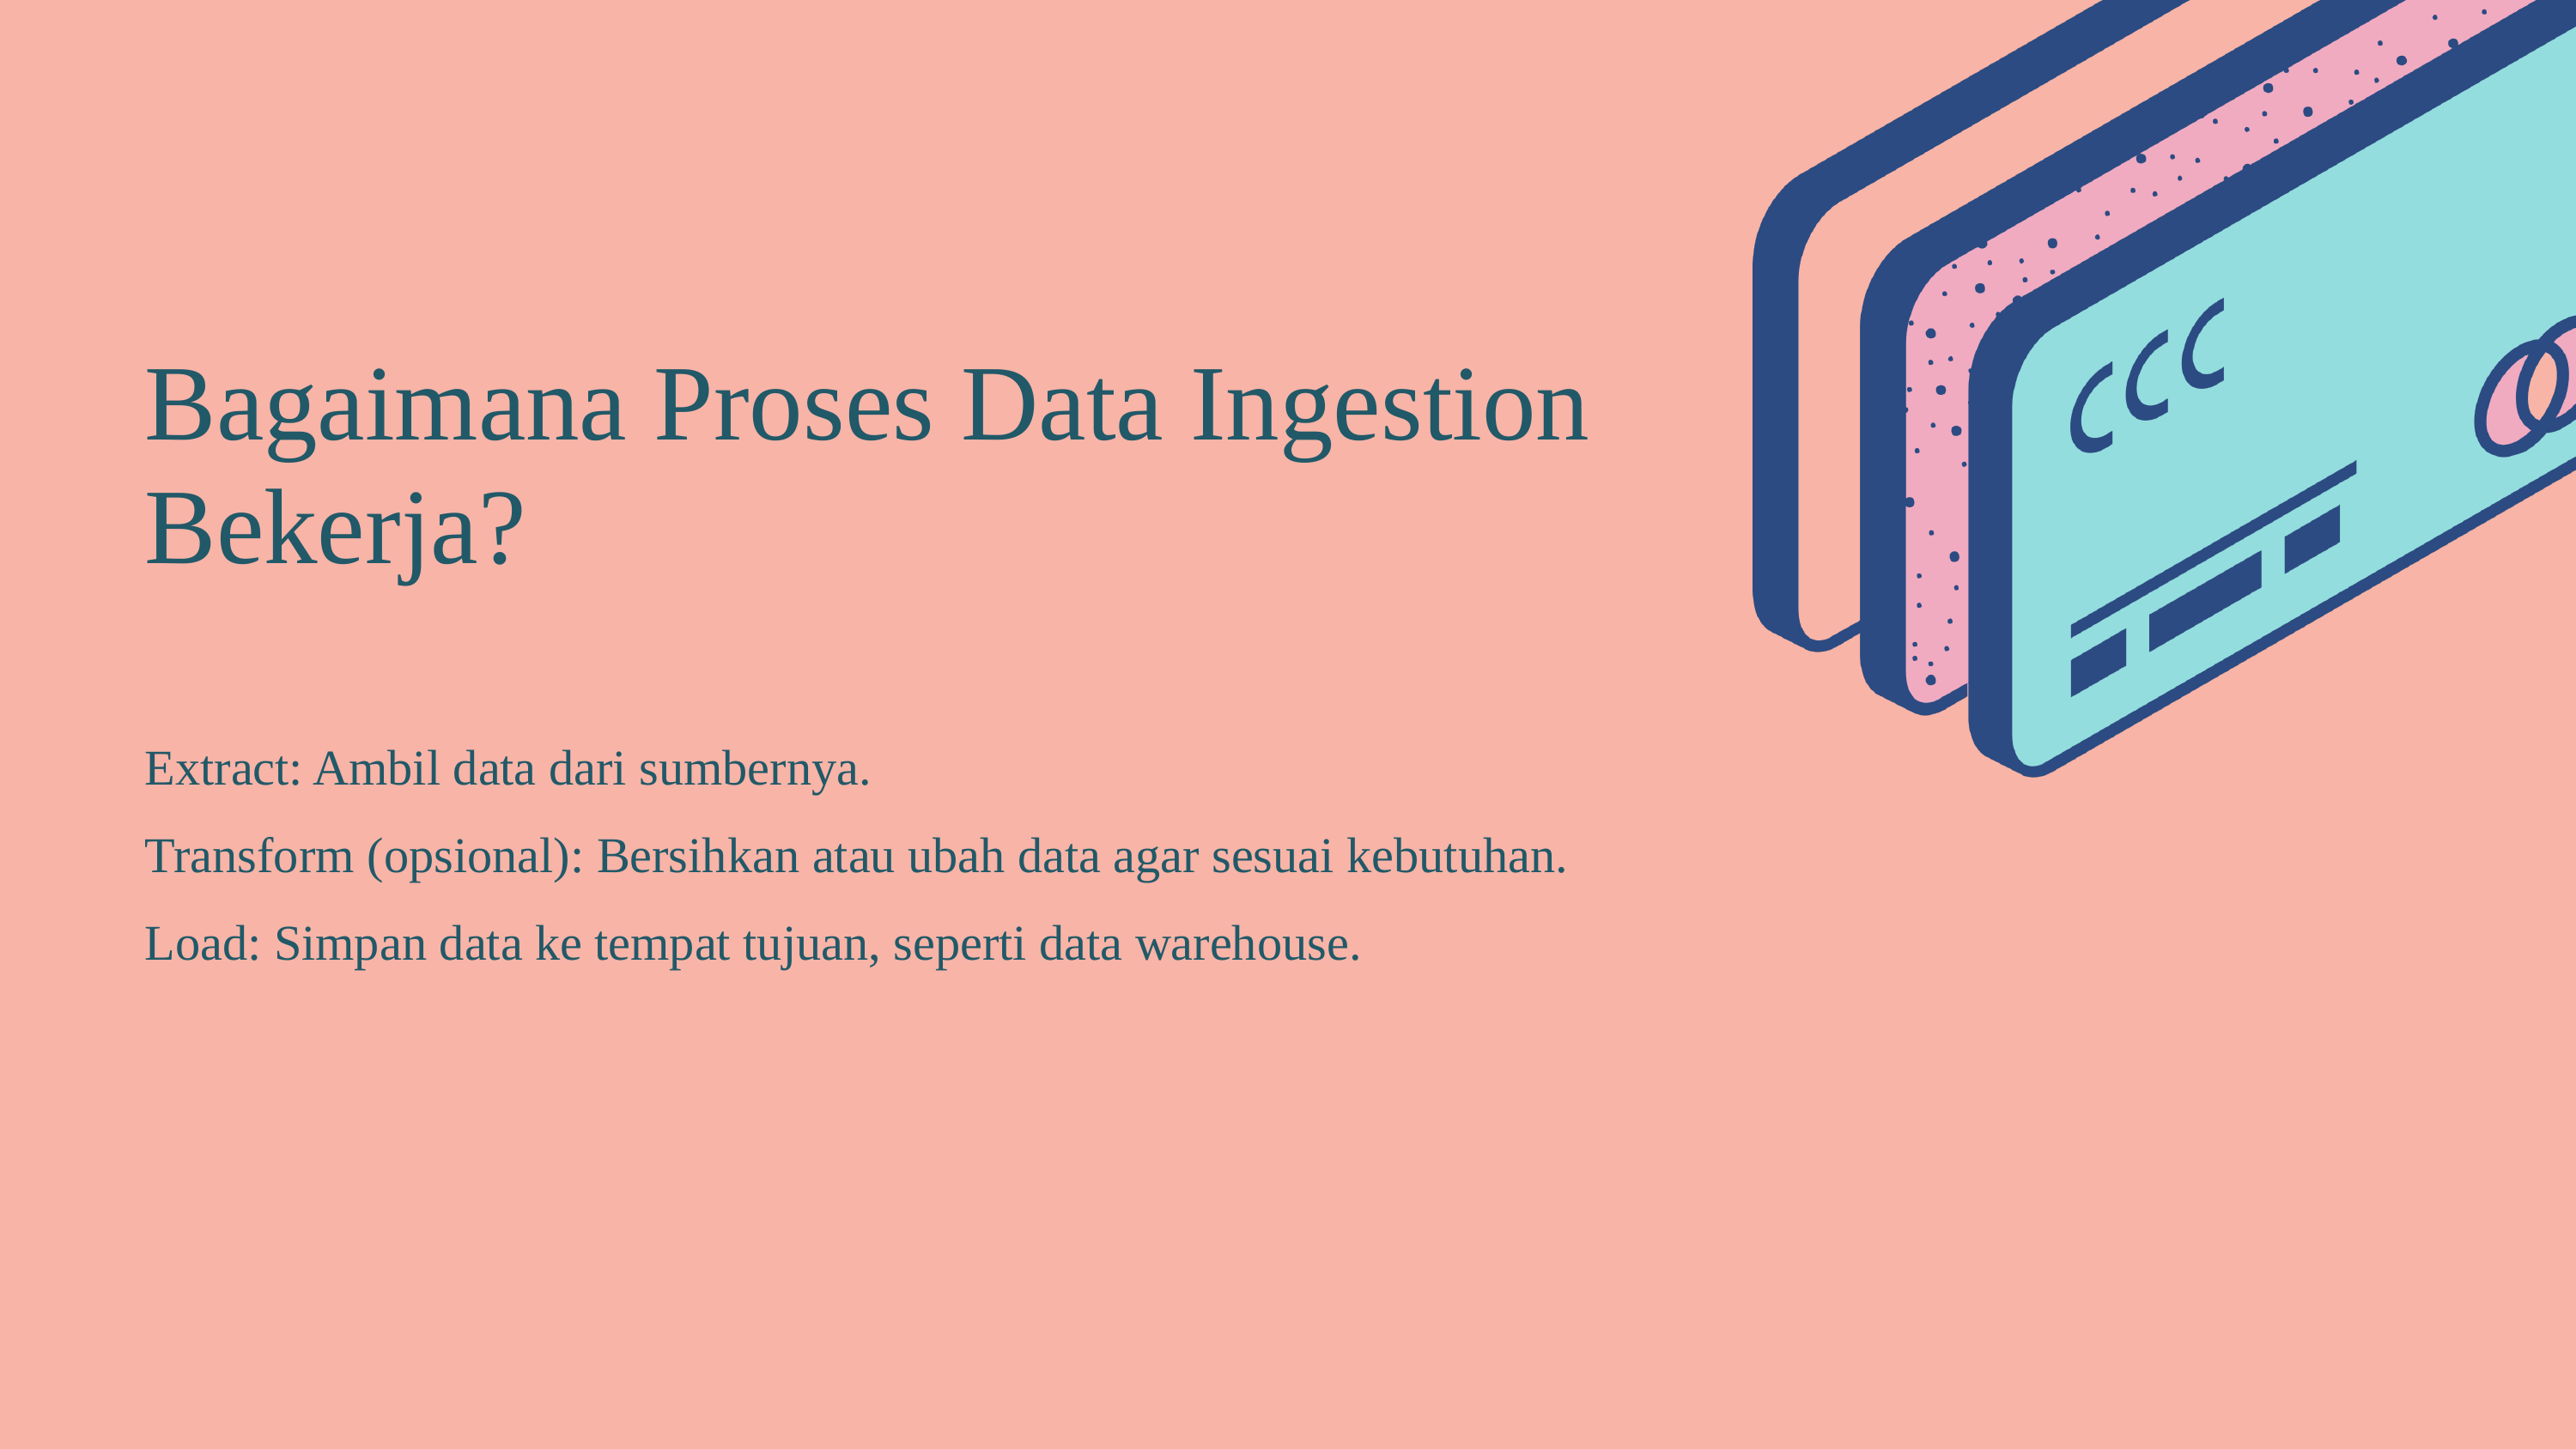

Bagaimana Proses Data Ingestion Bekerja?

Extract: Ambil data dari sumbernya.
Transform (opsional): Bersihkan atau ubah data agar sesuai kebutuhan.
Load: Simpan data ke tempat tujuan, seperti data warehouse.